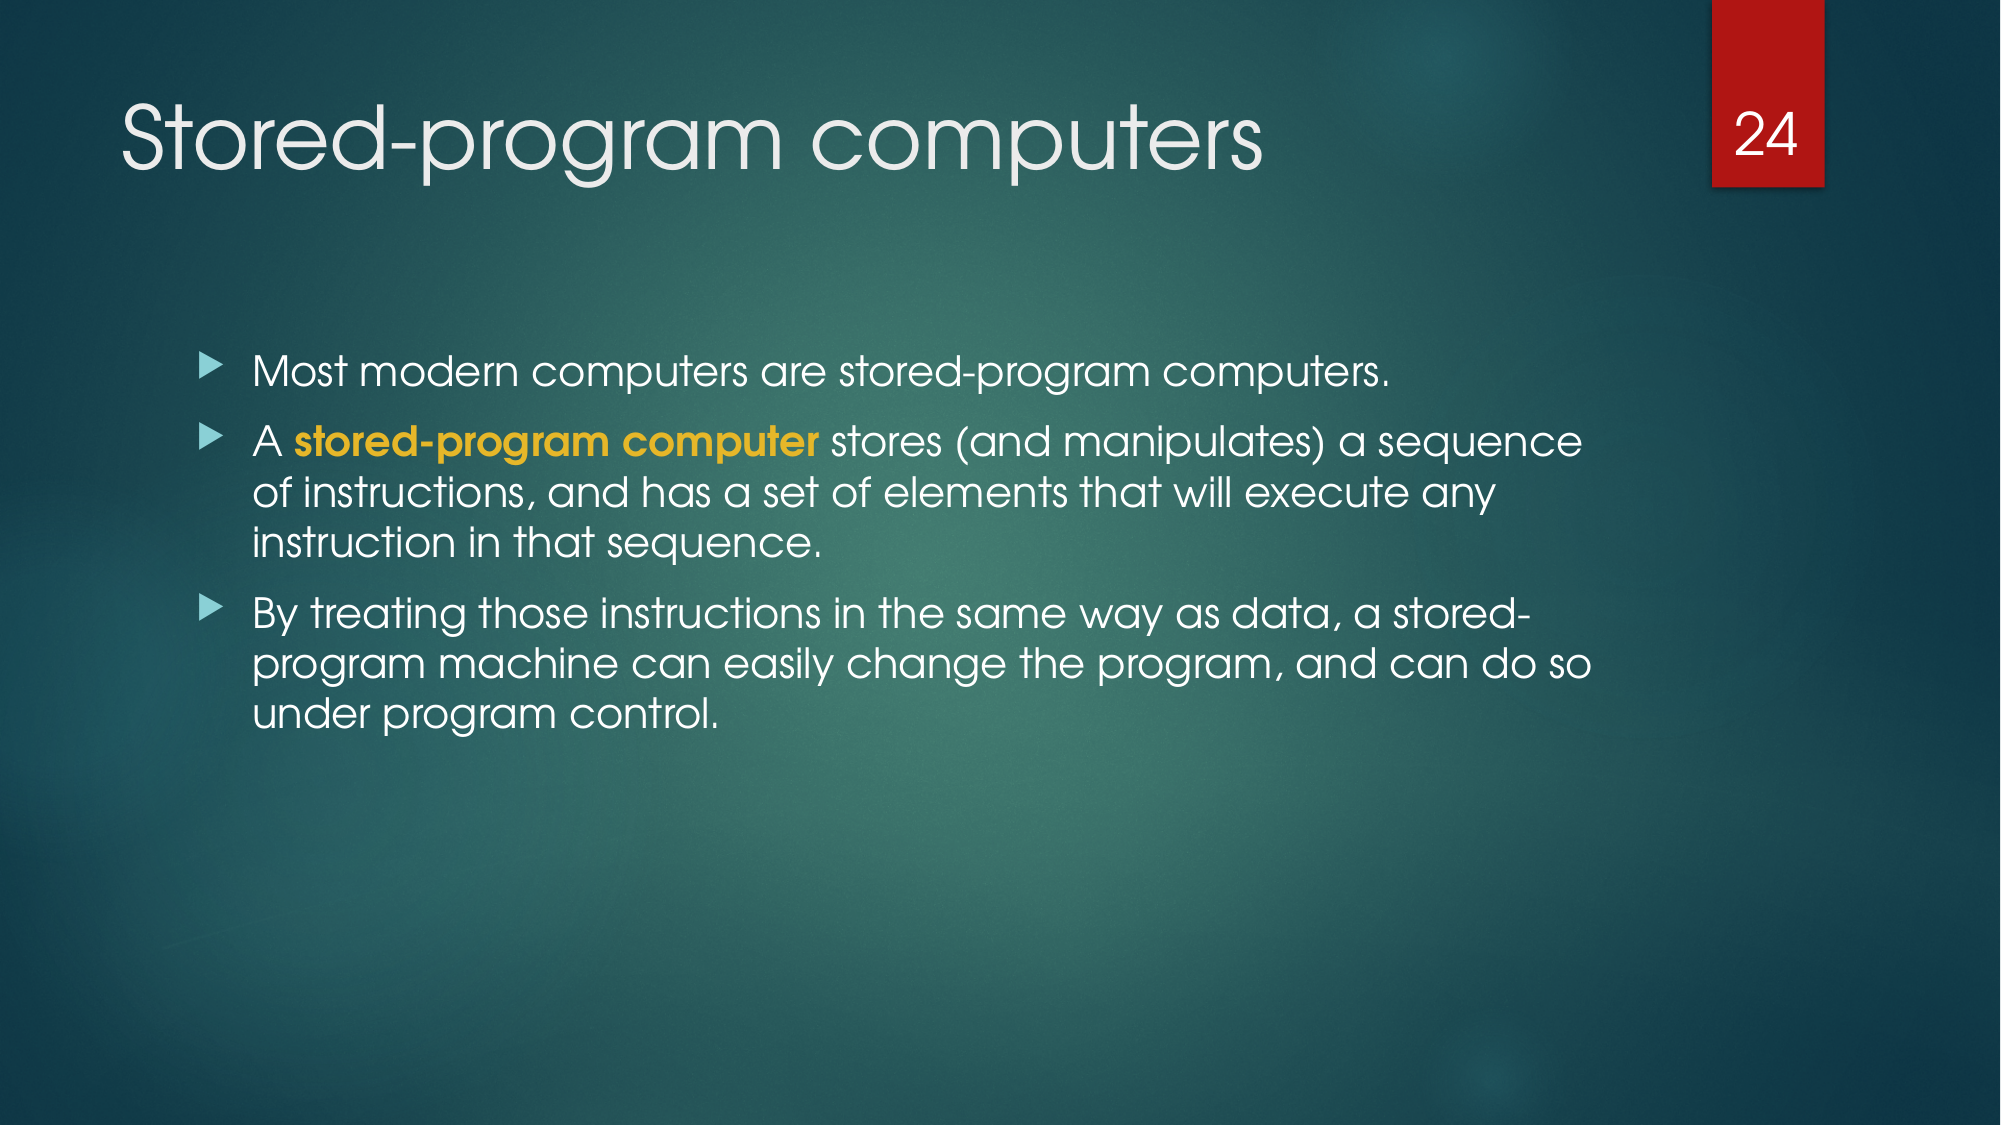

24
# Stored-program computers
Most modern computers are stored-program computers.
A stored-program computer stores (and manipulates) a sequence of instructions, and has a set of elements that will execute any instruction in that sequence.
By treating those instructions in the same way as data, a stored-program machine can easily change the program, and can do so under program control.